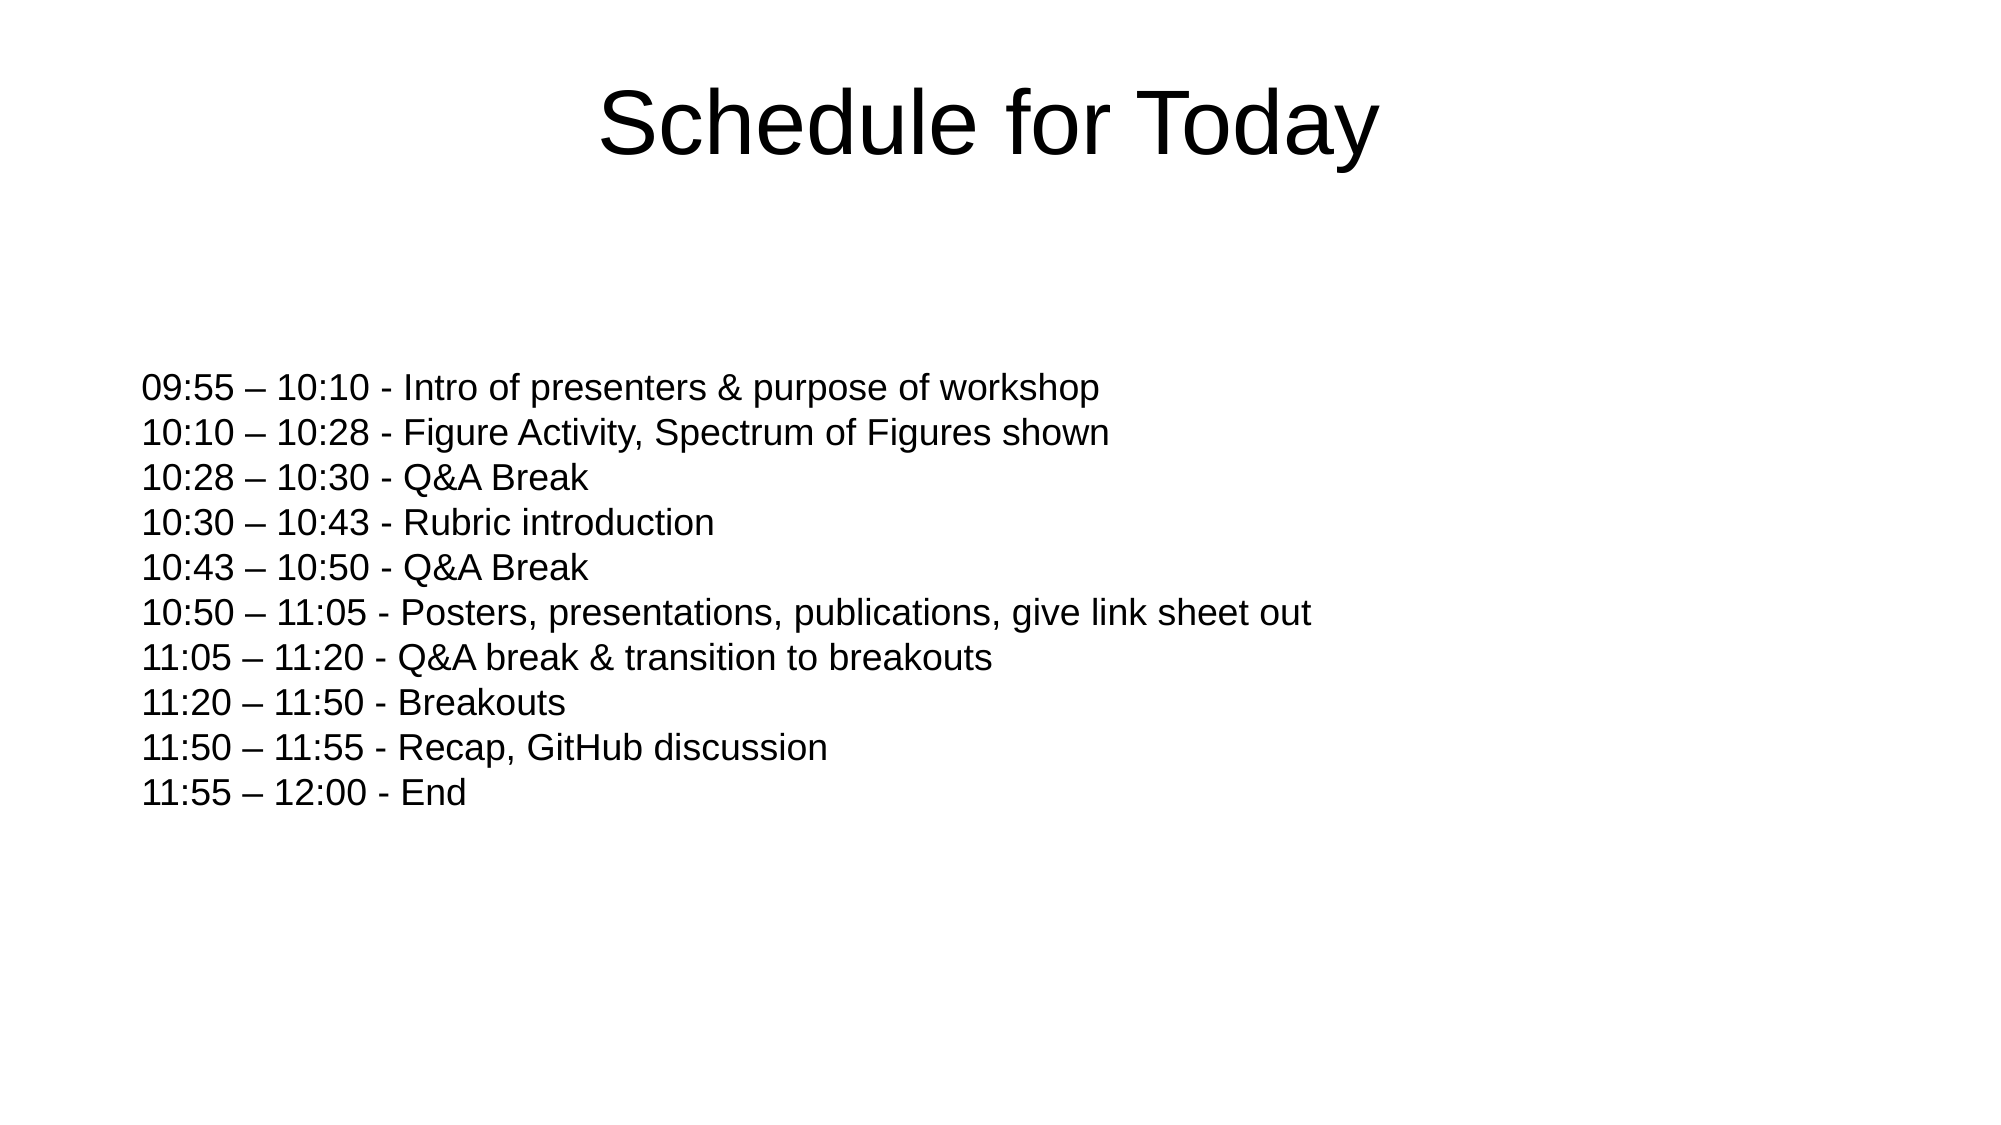

Schedule for Today
09:55 – 10:10 - Intro of presenters & purpose of workshop
10:10 – 10:28 - Figure Activity, Spectrum of Figures shown
10:28 – 10:30 - Q&A Break
10:30 – 10:43 - Rubric introduction
10:43 – 10:50 - Q&A Break
10:50 – 11:05 - Posters, presentations, publications, give link sheet out
11:05 – 11:20 - Q&A break & transition to breakouts
11:20 – 11:50 - Breakouts
11:50 – 11:55 - Recap, GitHub discussion
11:55 – 12:00 - End